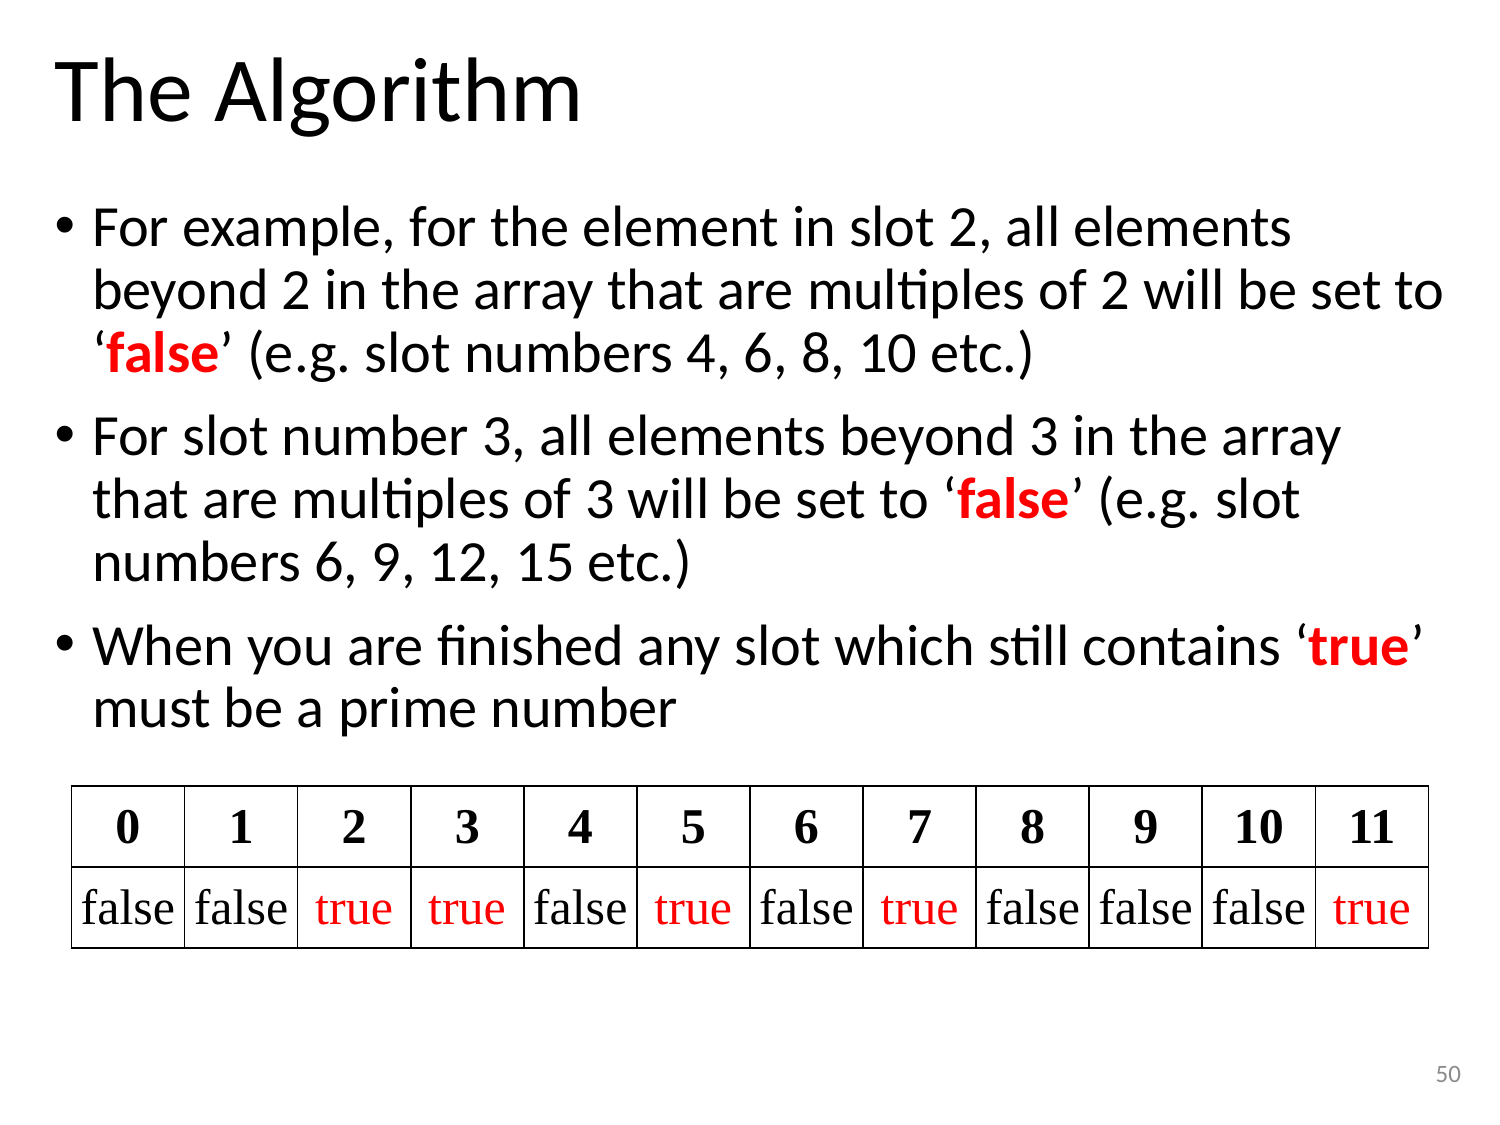

# The Algorithm
For example, for the element in slot 2, all elements beyond 2 in the array that are multiples of 2 will be set to ‘false’ (e.g. slot numbers 4, 6, 8, 10 etc.)
For slot number 3, all elements beyond 3 in the array that are multiples of 3 will be set to ‘false’ (e.g. slot numbers 6, 9, 12, 15 etc.)
When you are finished any slot which still contains ‘true’ must be a prime number
| 0 | 1 | 2 | 3 | 4 | 5 | 6 | 7 | 8 | 9 | 10 | 11 |
| --- | --- | --- | --- | --- | --- | --- | --- | --- | --- | --- | --- |
| false | false | true | true | false | true | false | true | false | false | false | true |
50